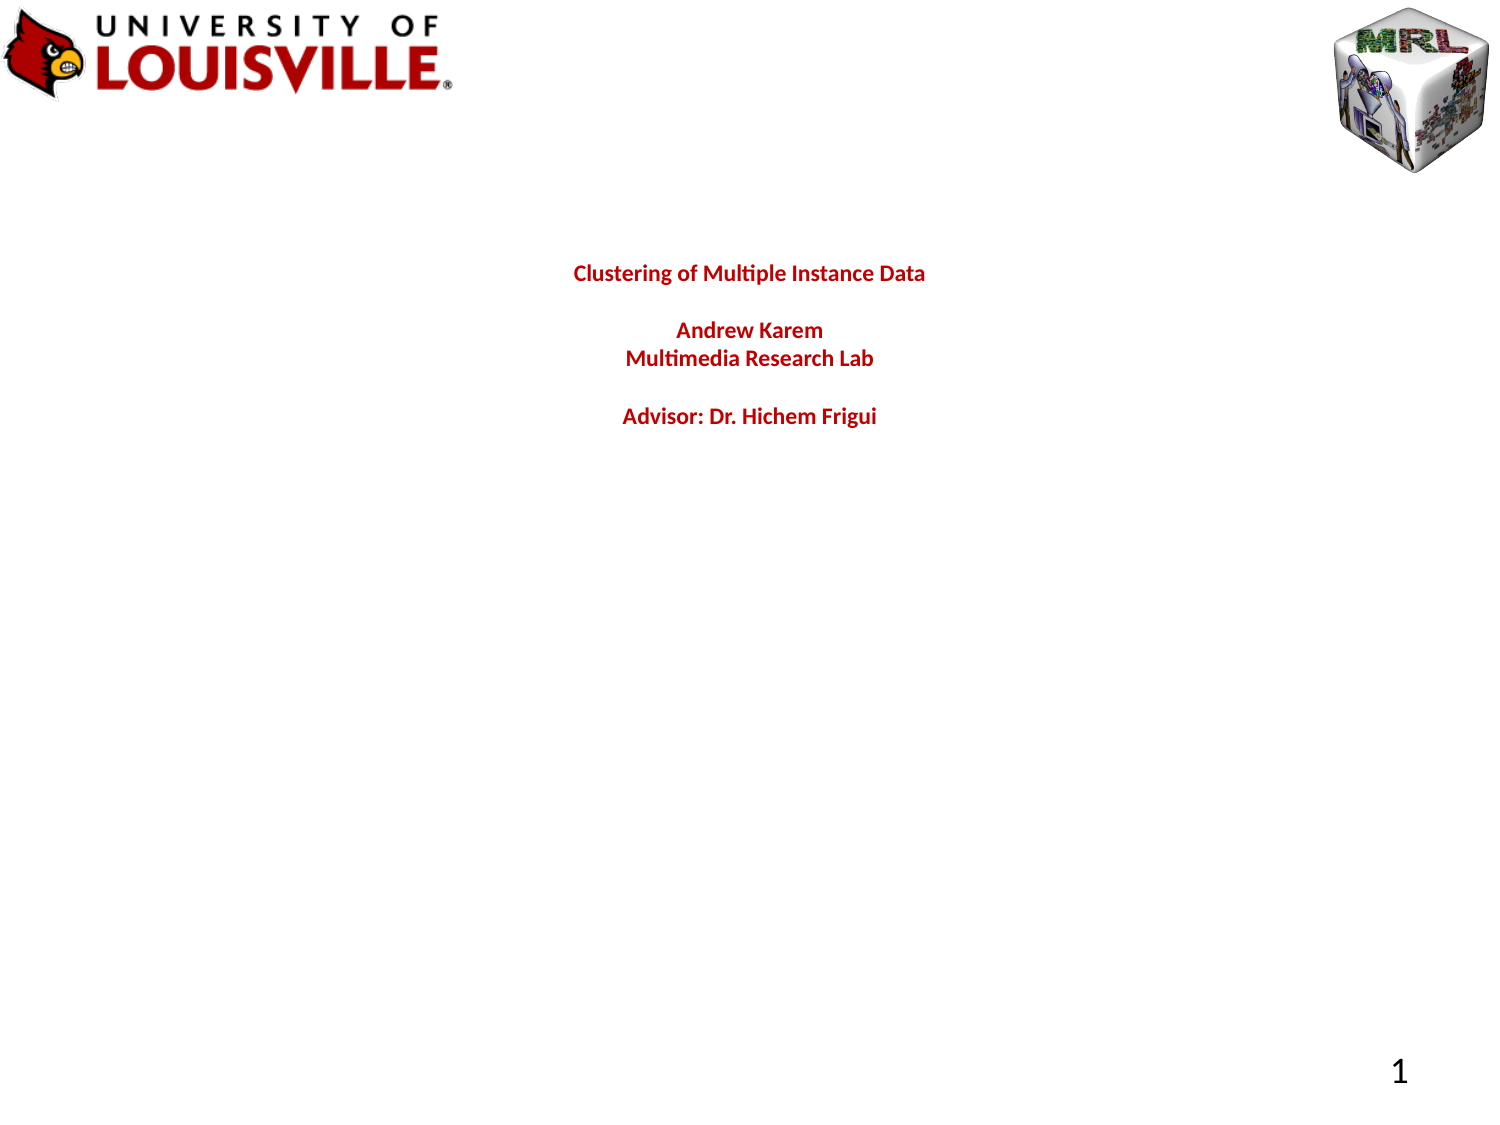

# Clustering of Multiple Instance Data Andrew Karem Multimedia Research Lab Advisor: Dr. Hichem Frigui
1